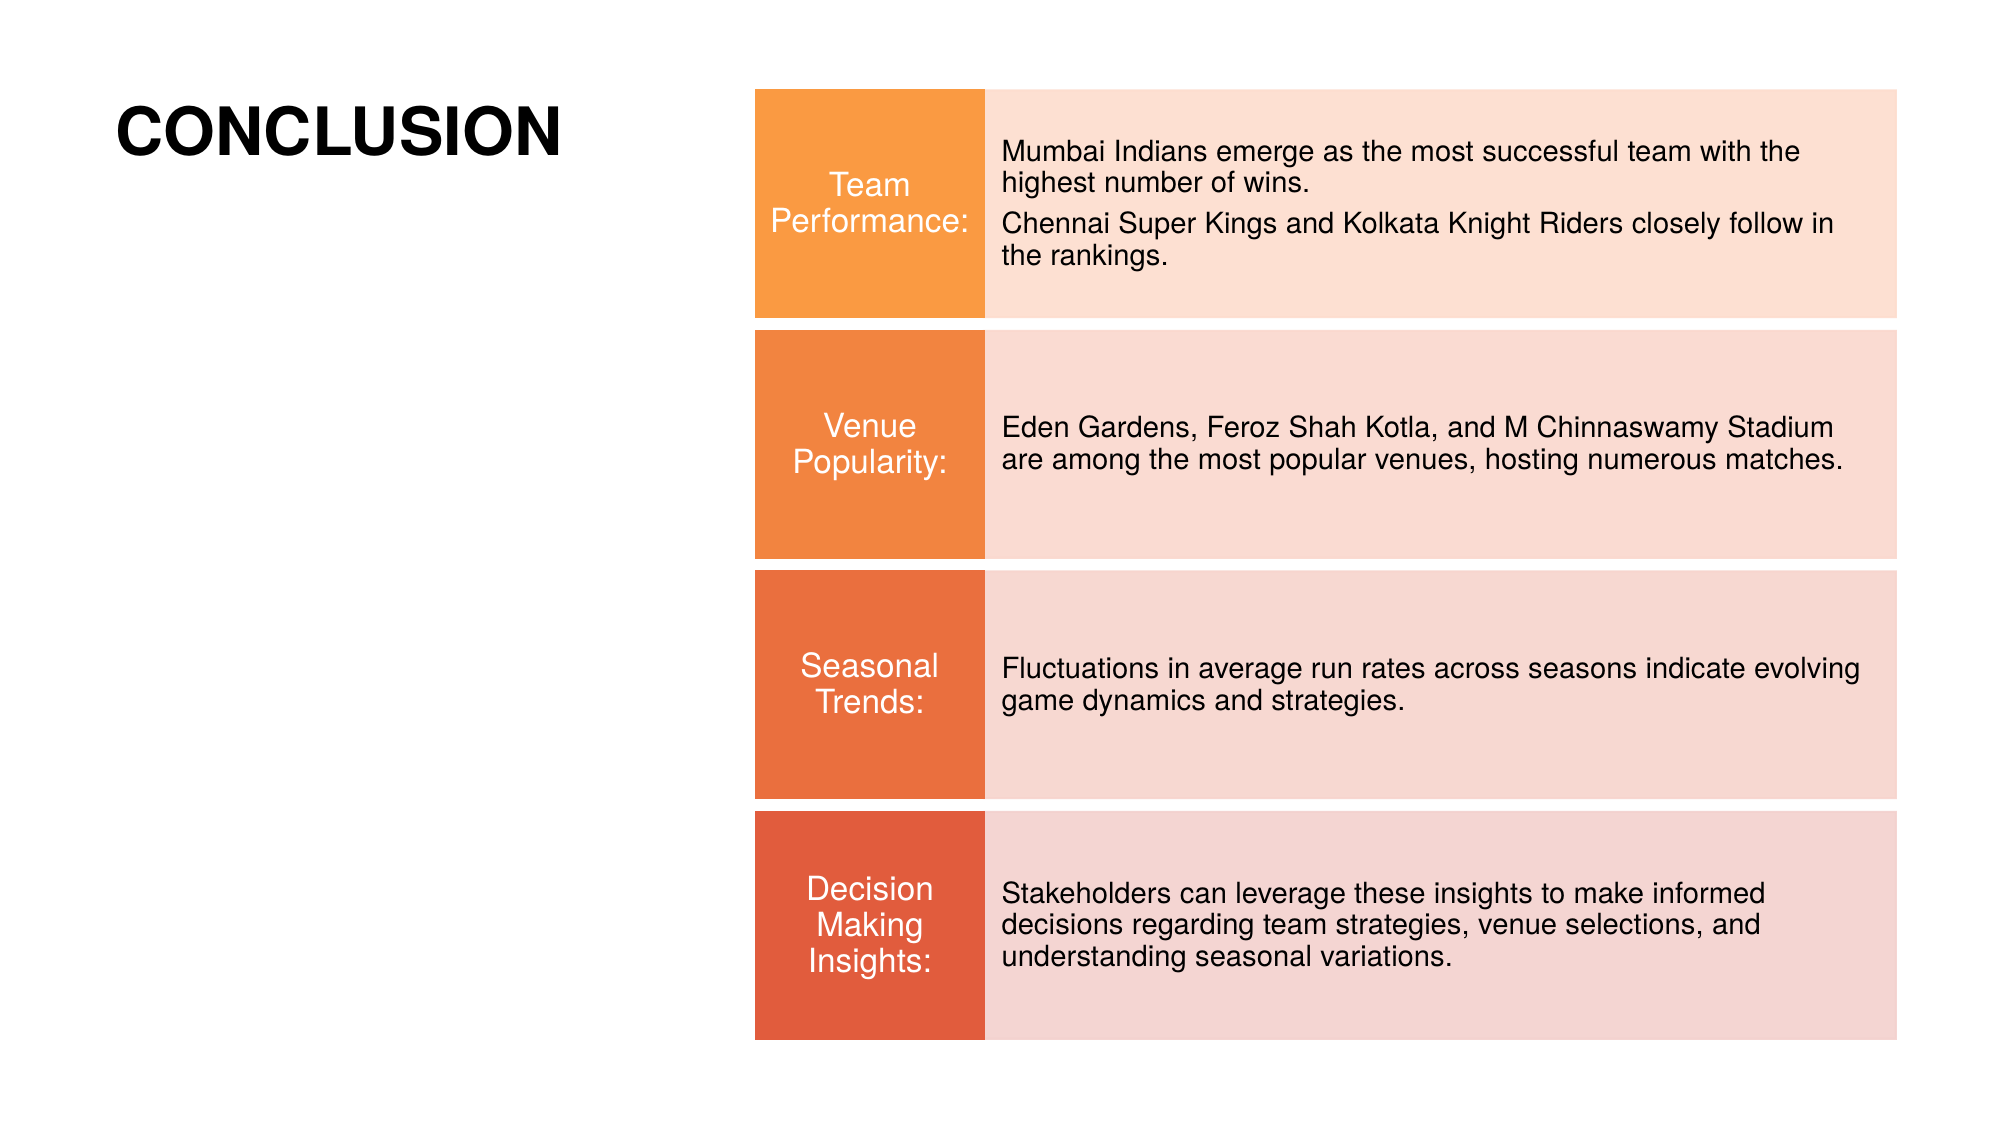

# CONCLUSION
Mumbai Indians emerge as the most successful team with the highest number of wins.
Chennai Super Kings and Kolkata Knight Riders closely follow in the rankings.
Team Performance:
Eden Gardens, Feroz Shah Kotla, and M Chinnaswamy Stadium are among the most popular venues, hosting numerous matches.
Venue Popularity:
Fluctuations in average run rates across seasons indicate evolving game dynamics and strategies.
Seasonal Trends:
Stakeholders can leverage these insights to make informed decisions regarding team strategies, venue selections, and understanding seasonal variations.
Decision Making Insights: